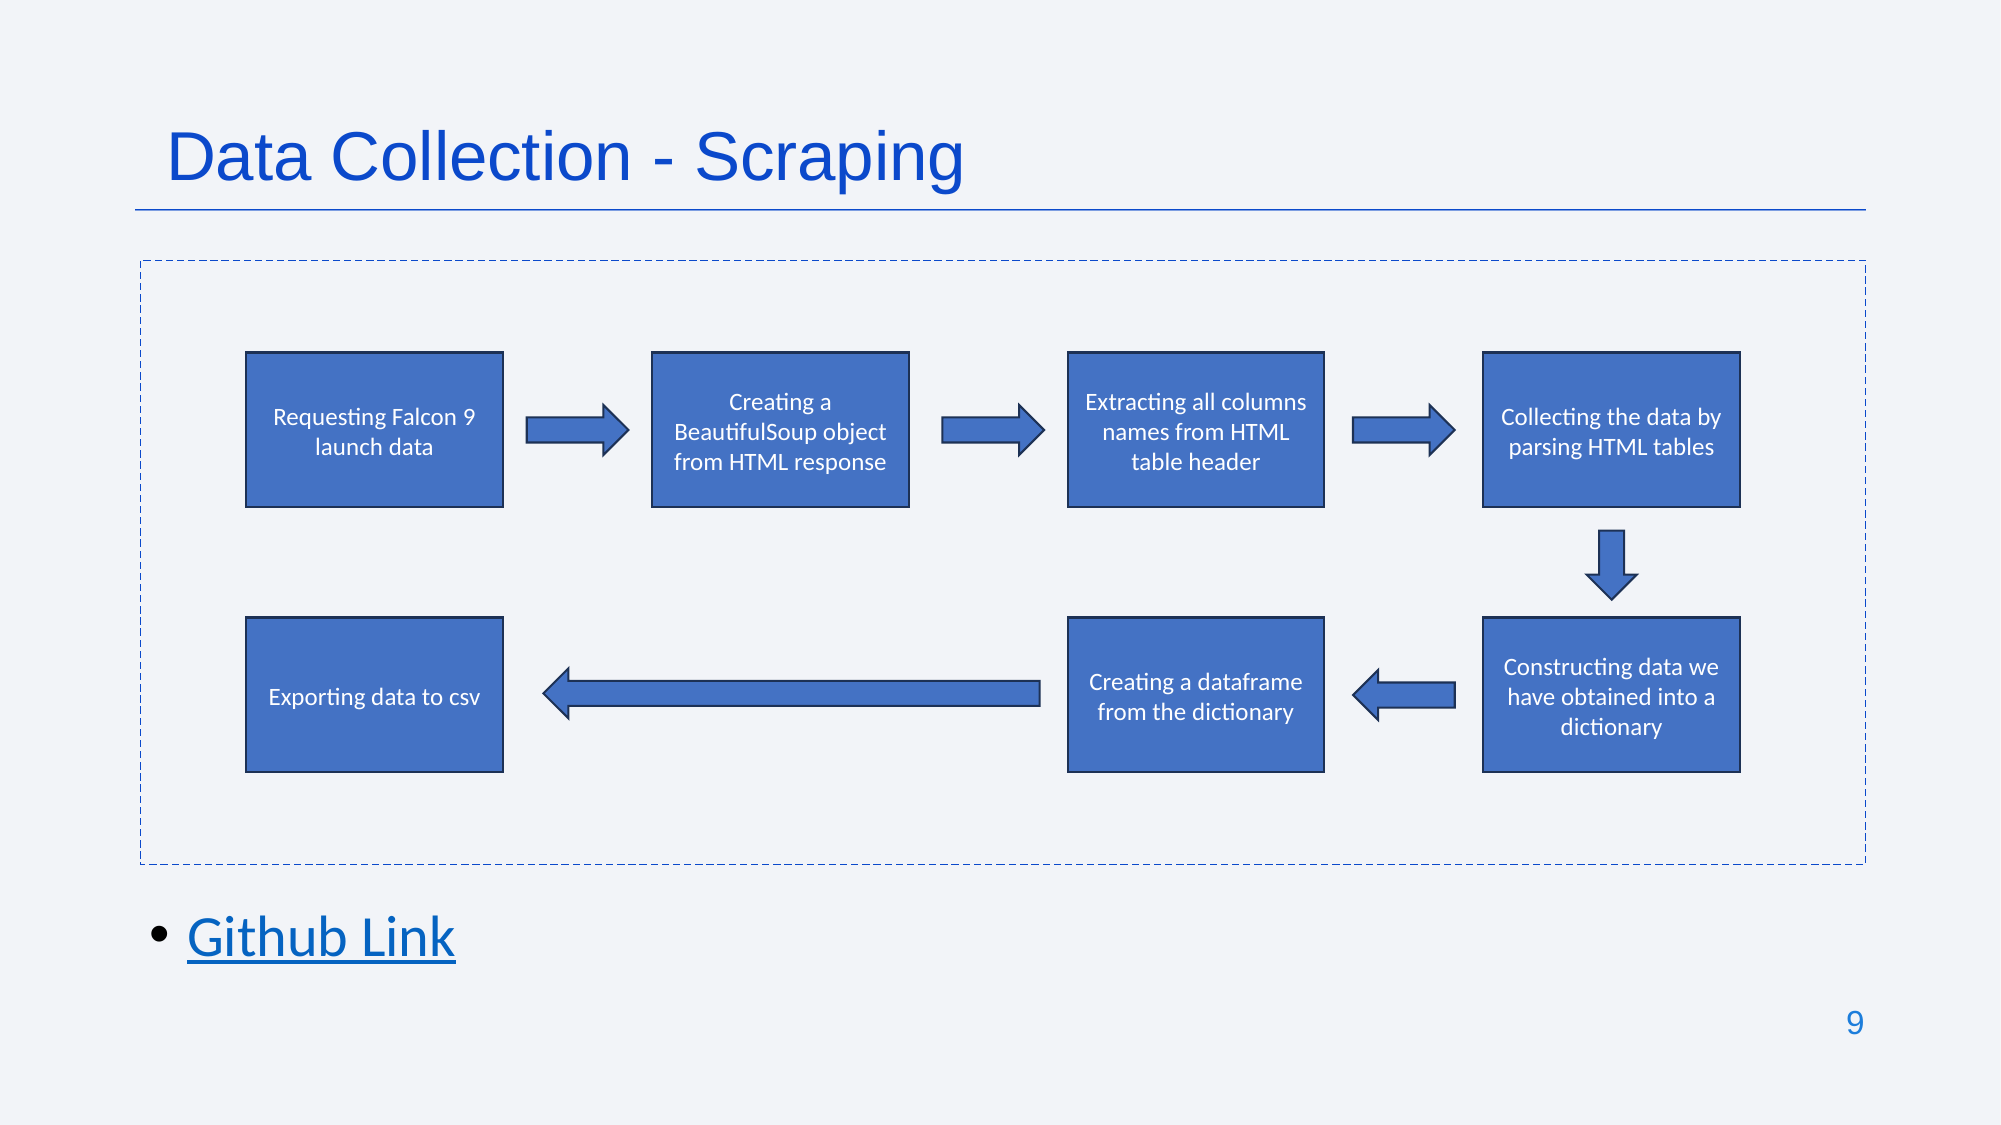

Data Collection - Scraping

Requesting Falcon 9 launch data
Creating a BeautifulSoup object from HTML response
Extracting all columns names from HTML table header
Collecting the data by parsing HTML tables

Exporting data to csv
Creating a dataframe from the dictionary
Constructing data we have obtained into a dictionary

Github Link

9